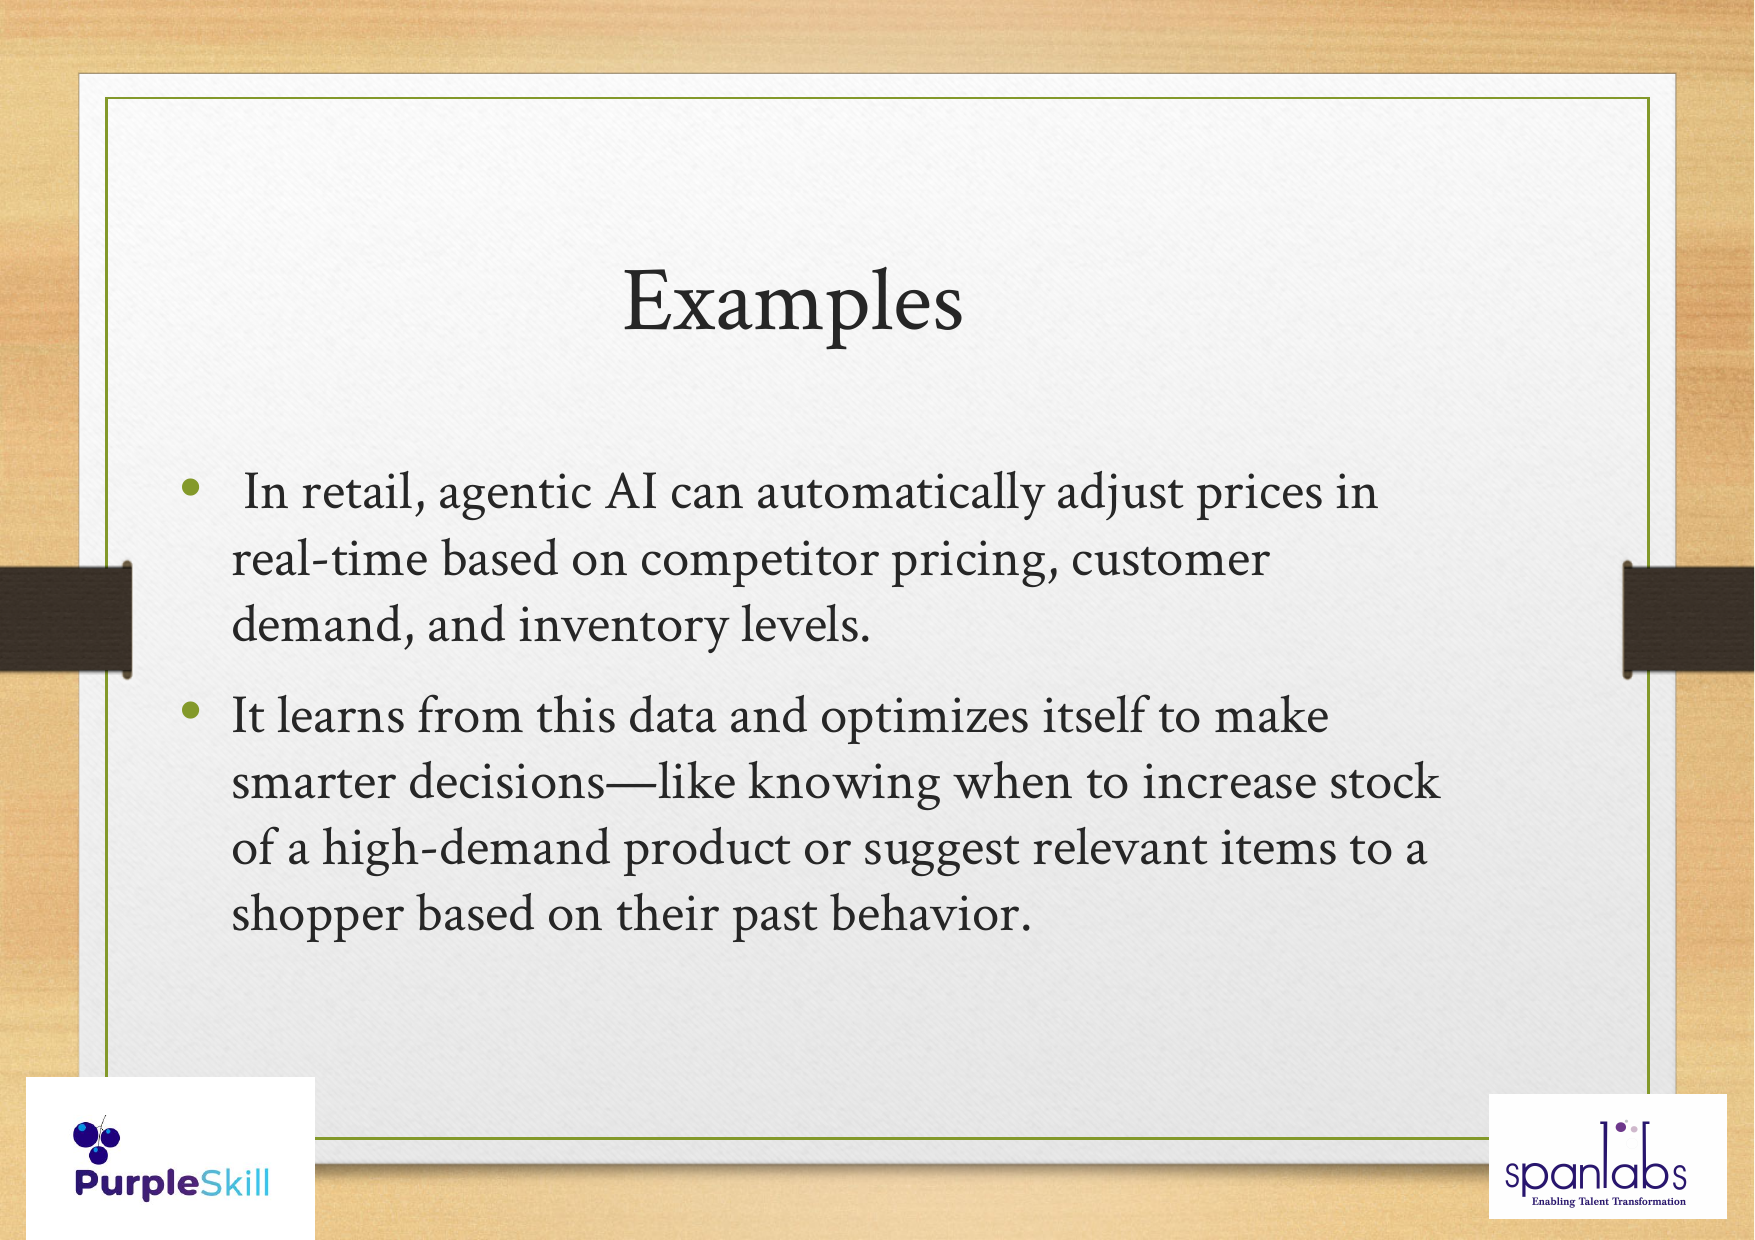

Examples
 In retail, agentic AI can automatically adjust prices in real-time based on competitor pricing, customer demand, and inventory levels.
It learns from this data and optimizes itself to make smarter decisions—like knowing when to increase stock of a high-demand product or suggest relevant items to a shopper based on their past behavior.